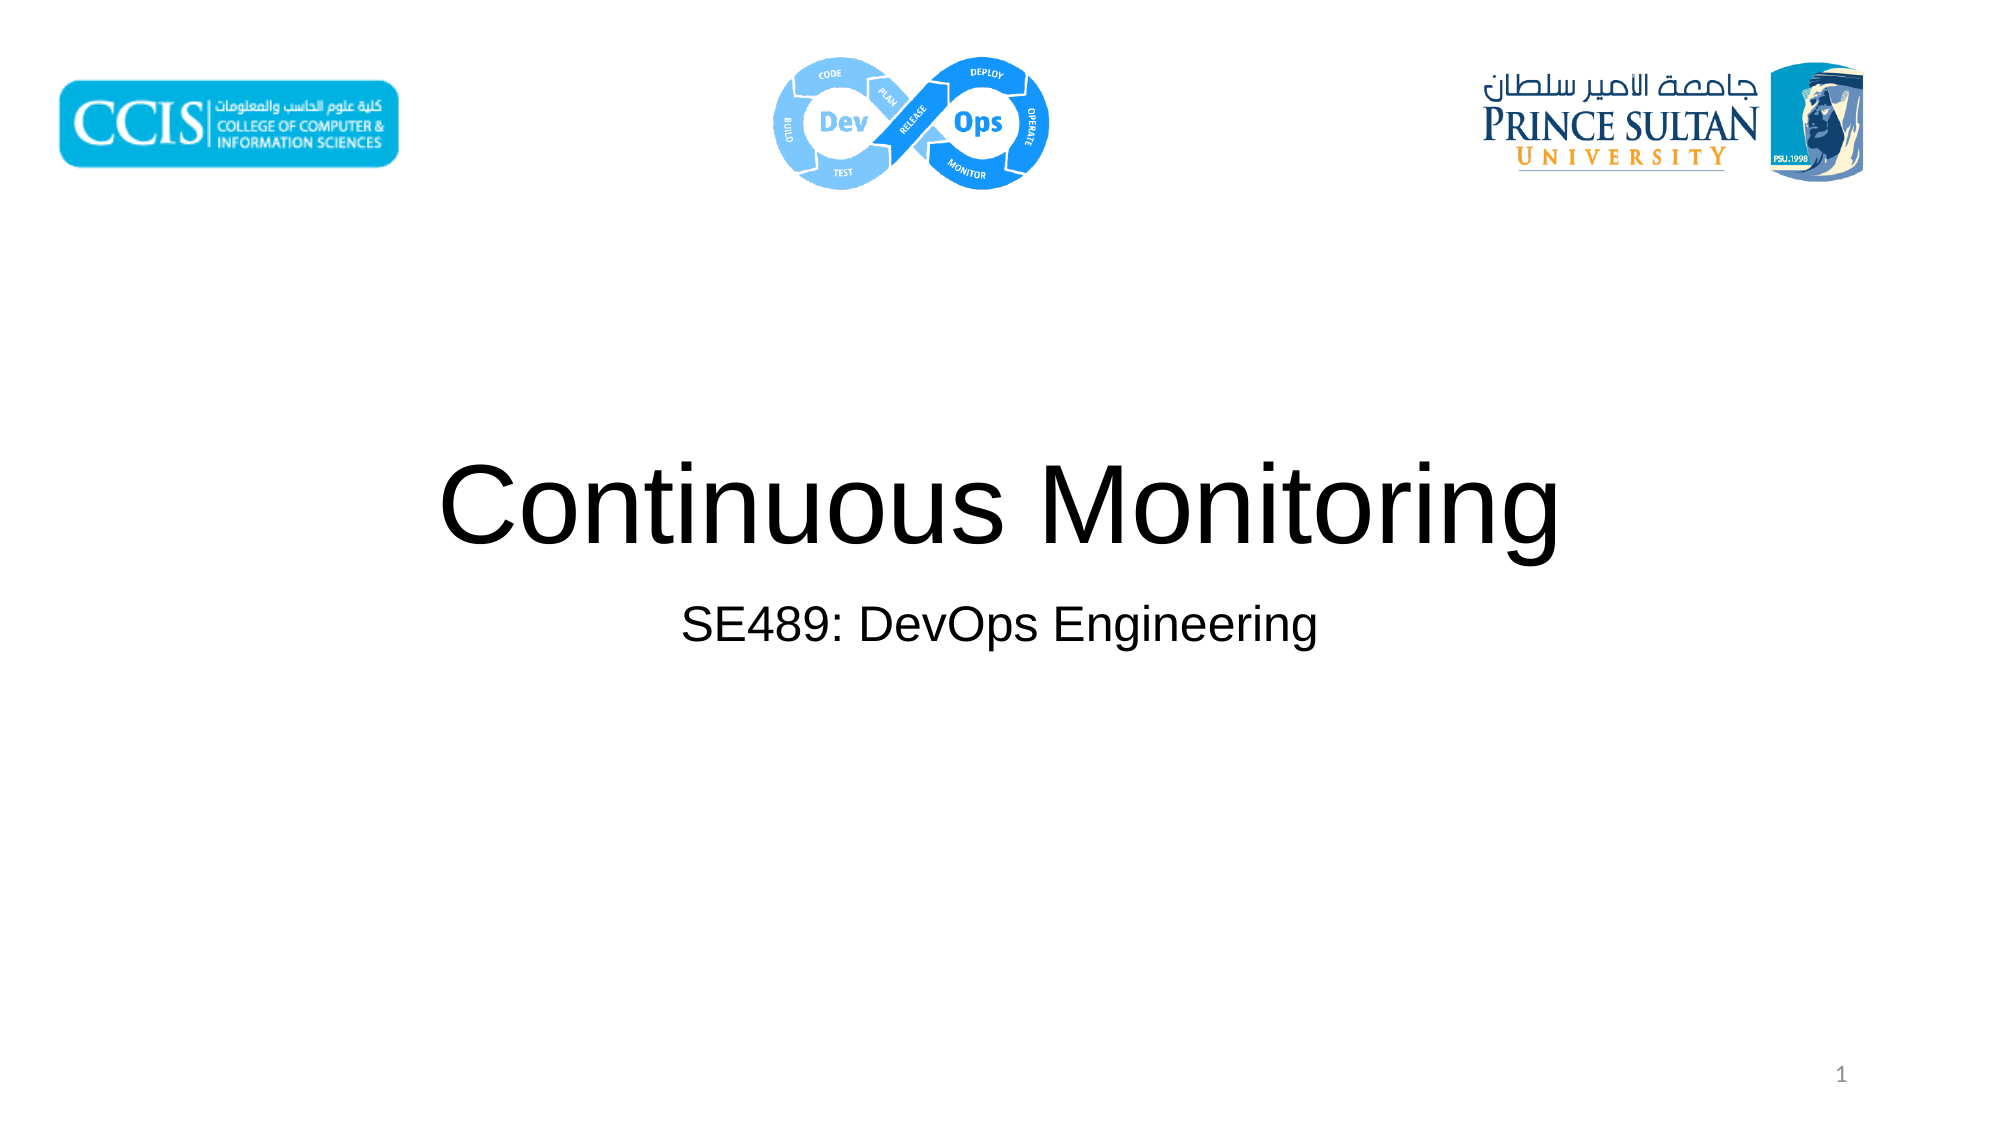

# Continuous Monitoring
SE489: DevOps Engineering
1